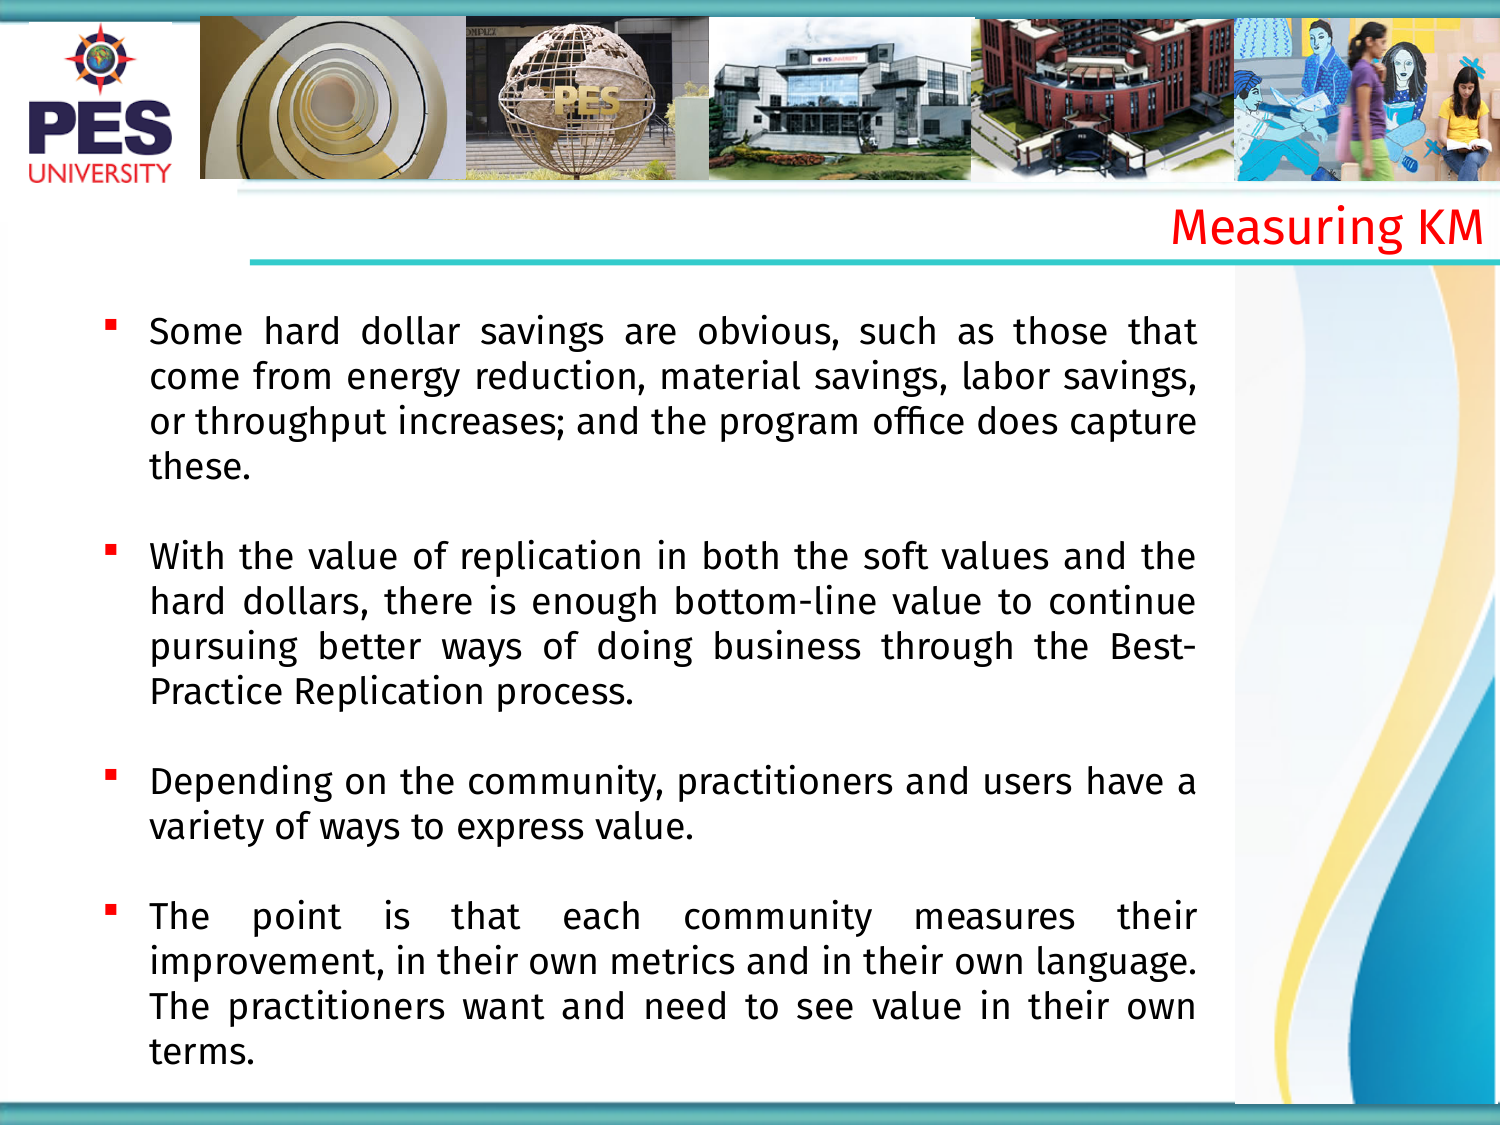

Measuring KM

Some hard dollar savings are obvious, such as those that come from energy reduction, material savings, labor savings, or throughput increases; and the program office does capture these.

With the value of replication in both the soft values and the hard dollars, there is enough bottom-line value to continue pursuing better ways of doing business through the Best-Practice Replication process.

Depending on the community, practitioners and users have a variety of ways to express value.

The point is that each community measures their improvement, in their own metrics and in their own language. The practitioners want and need to see value in their own terms.